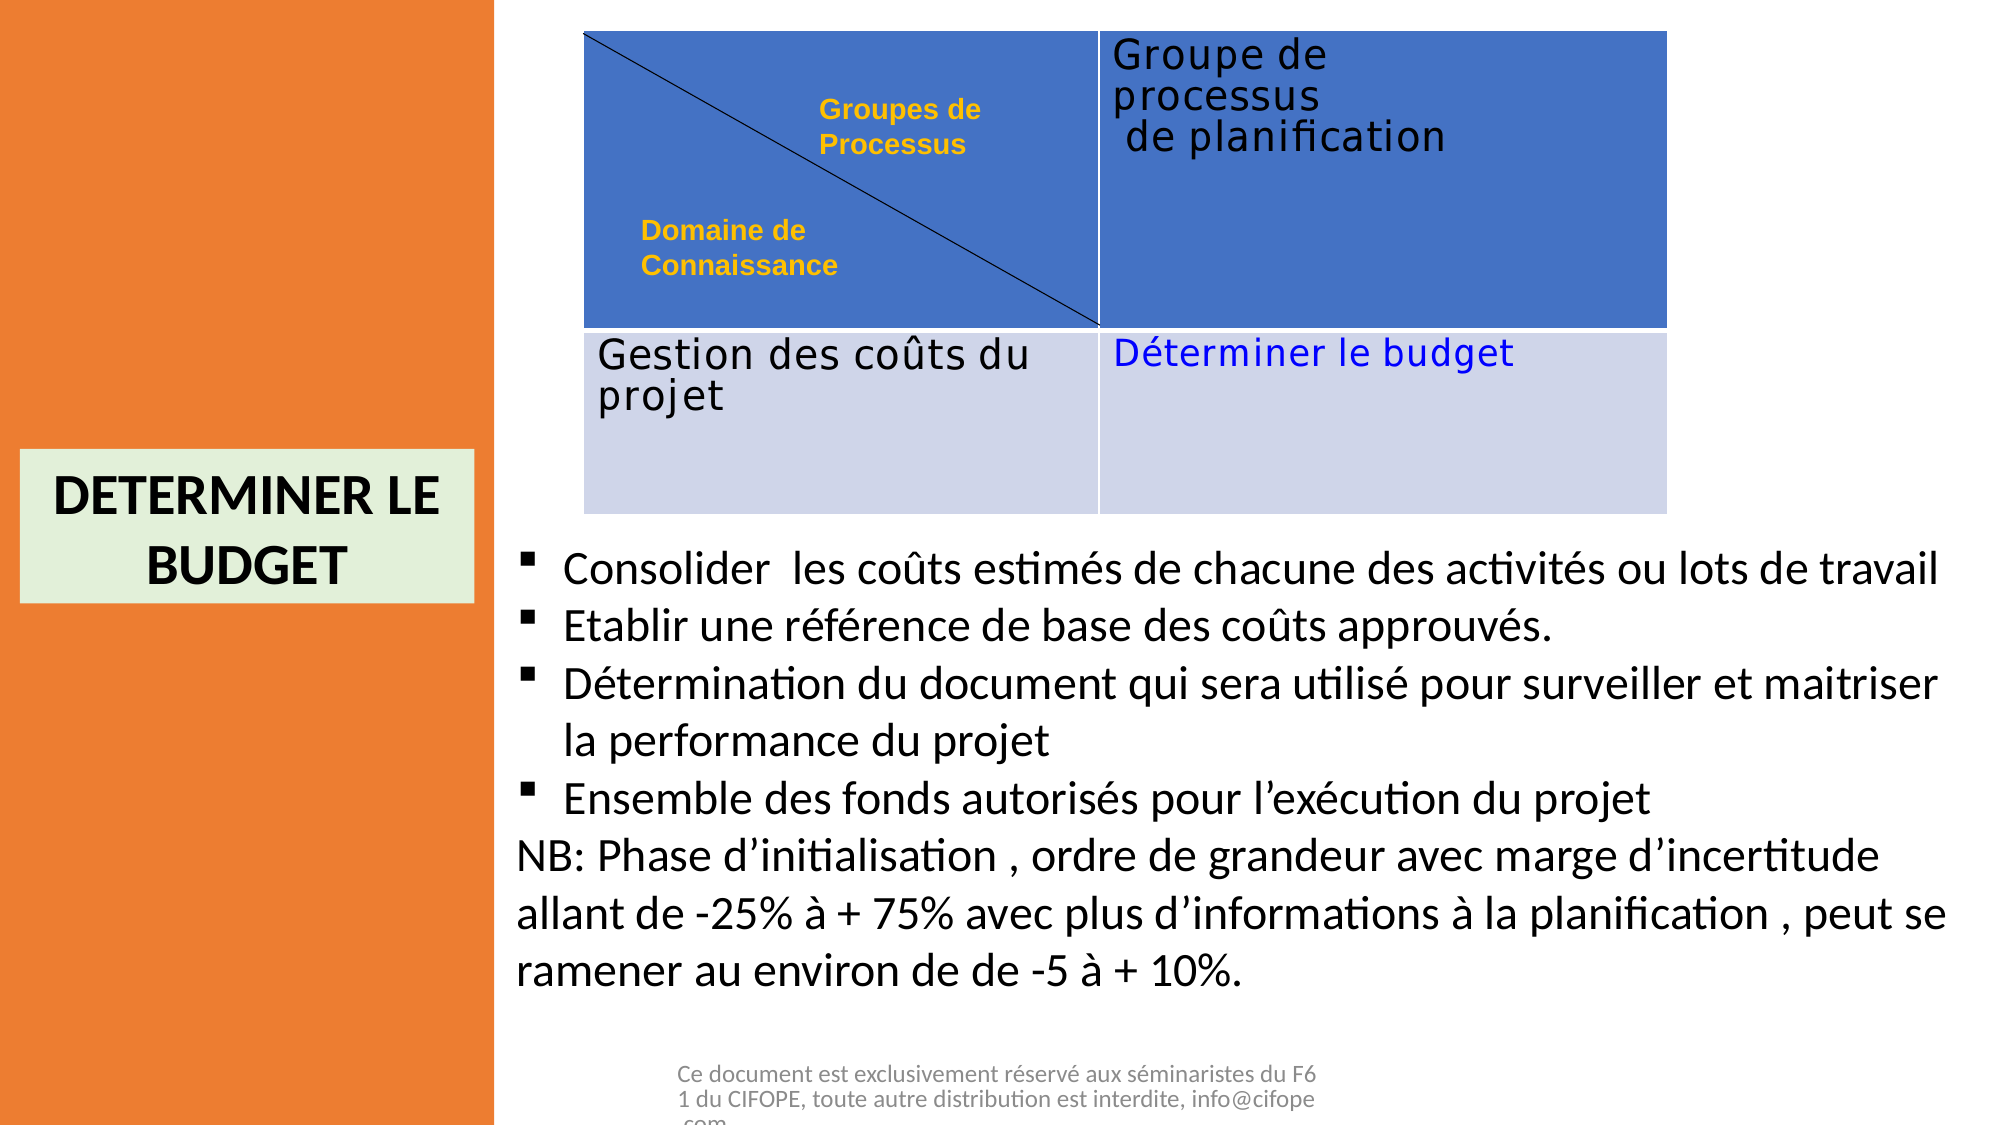

|  | Groupe de processus de planification |
| --- | --- |
| Gestion des coûts du projet | Déterminer le budget |
Groupes de
Processus

Domaine de
Connaissance

DETERMINER LE BUDGET
Consolider  les coûts estimés de chacune des activités ou lots de travail
Etablir une référence de base des coûts approuvés.
Détermination du document qui sera utilisé pour surveiller et maitriser la performance du projet
Ensemble des fonds autorisés pour l’exécution du projet
NB: Phase d’initialisation , ordre de grandeur avec marge d’incertitude allant de -25% à + 75% avec plus d’informations à la planification , peut se ramener au environ de de -5 à + 10%.

Ce document est exclusivement réservé aux séminaristes du F61 du CIFOPE, toute autre distribution est interdite, info@cifope.com